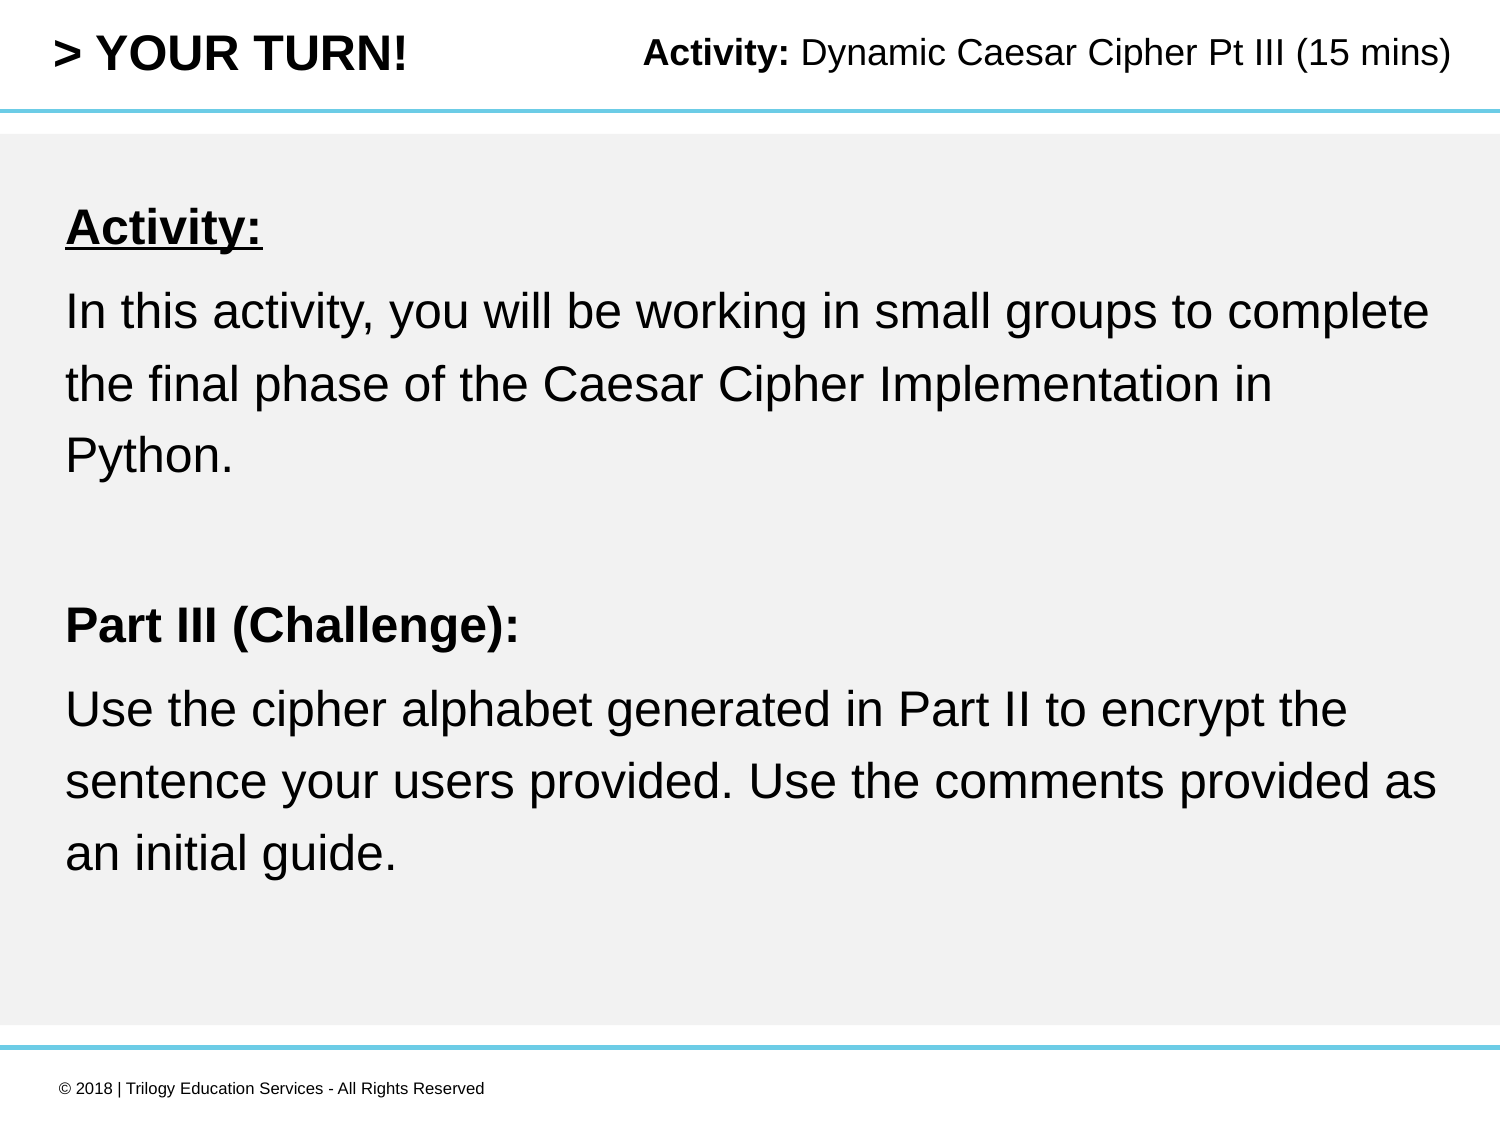

Activity: Dynamic Caesar Cipher Pt III (15 mins)
Activity:
In this activity, you will be working in small groups to complete the final phase of the Caesar Cipher Implementation in Python.

Part III (Challenge):
Use the cipher alphabet generated in Part II to encrypt the sentence your users provided. Use the comments provided as an initial guide.